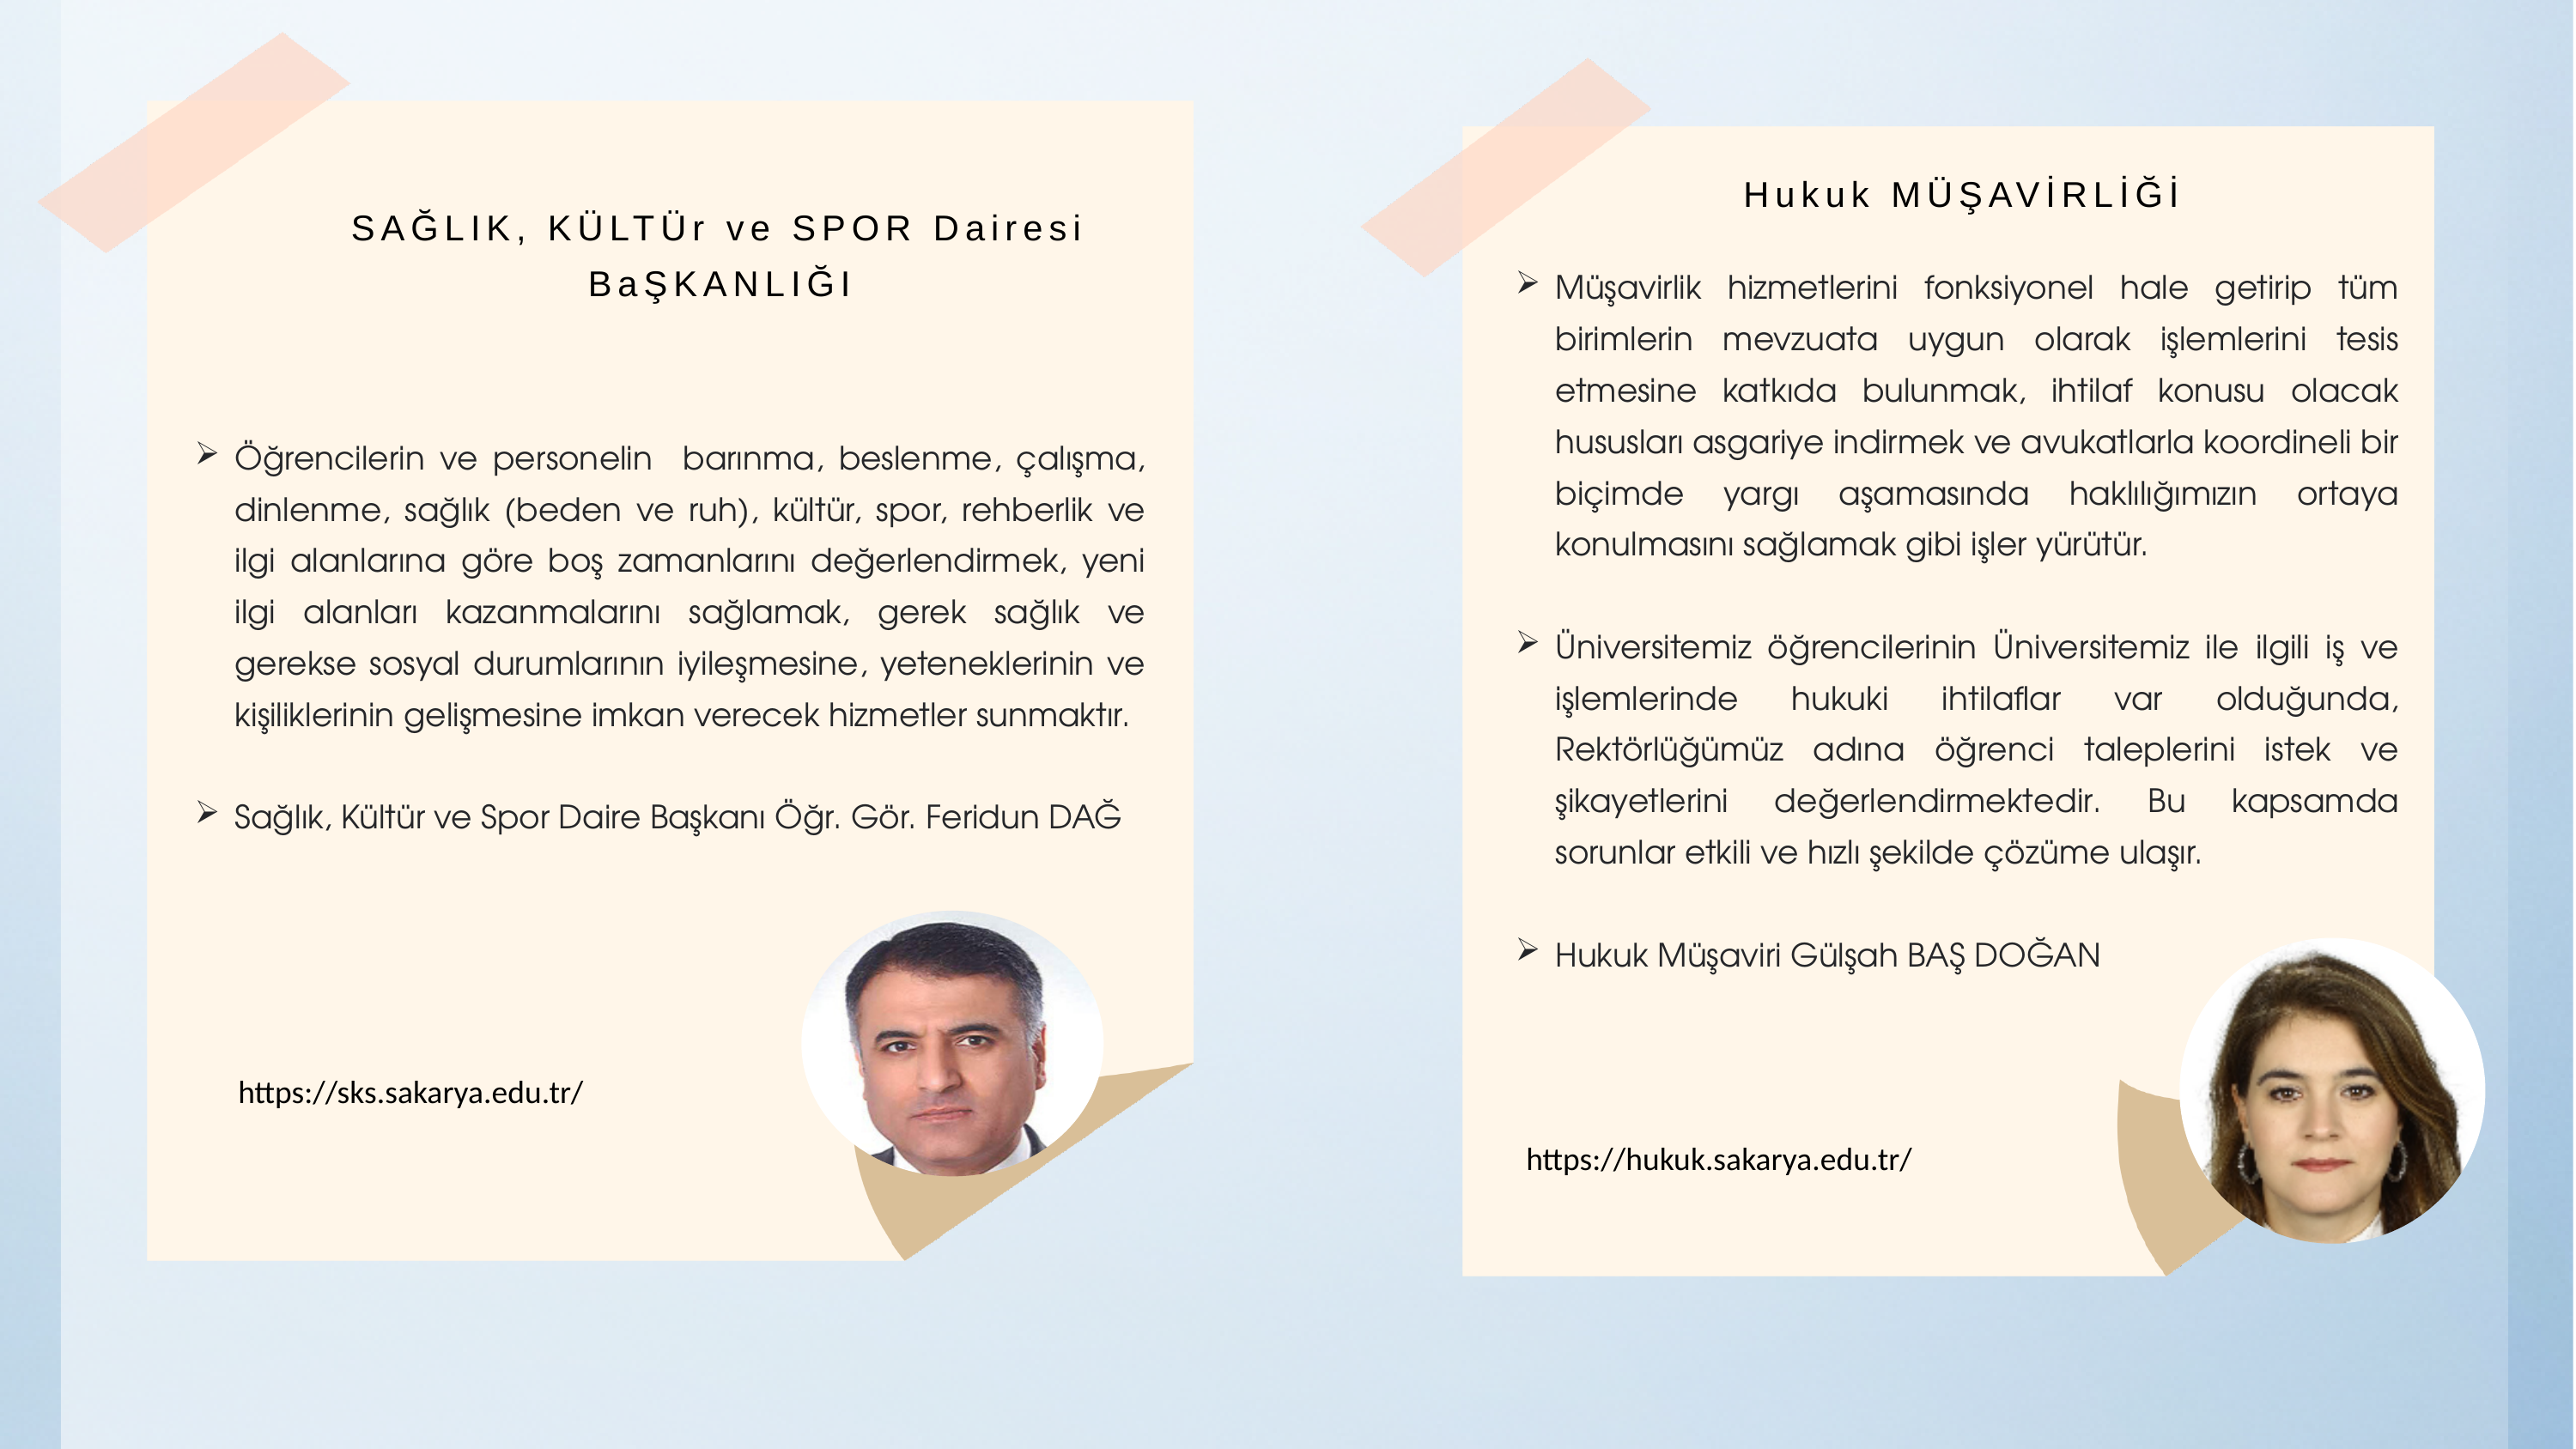

Hukuk MÜŞAVİRLİĞİ
SAĞLIK, KÜLTÜr ve SPOR Dairesi BaŞKANLIĞI
Müşavirlik hizmetlerini fonksiyonel hale getirip tüm birimlerin mevzuata uygun olarak işlemlerini tesis etmesine katkıda bulunmak, ihtilaf konusu olacak hususları asgariye indirmek ve avukatlarla koordineli bir biçimde yargı aşamasında haklılığımızın ortaya konulmasını sağlamak gibi işler yürütür.

Üniversitemiz öğrencilerinin Üniversitemiz ile ilgili iş ve işlemlerinde hukuki ihtilaflar var olduğunda, Rektörlüğümüz adına öğrenci taleplerini istek ve şikayetlerini değerlendirmektedir. Bu kapsamda sorunlar etkili ve hızlı şekilde çözüme ulaşır.

Hukuk Müşaviri Gülşah BAŞ DOĞAN

Öğrencilerin ve personelin  barınma, beslenme, çalışma, dinlenme, sağlık (beden ve ruh), kültür, spor, rehberlik ve ilgi alanlarına göre boş zamanlarını değerlendirmek, yeni ilgi alanları kazanmalarını sağlamak, gerek sağlık ve gerekse sosyal durumlarının iyileşmesine, yeteneklerinin ve kişiliklerinin gelişmesine imkan verecek hizmetler sunmaktır.

Sağlık, Kültür ve Spor Daire Başkanı Öğr. Gör. Feridun DAĞ

https://sks.sakarya.edu.tr/
https://hukuk.sakarya.edu.tr/